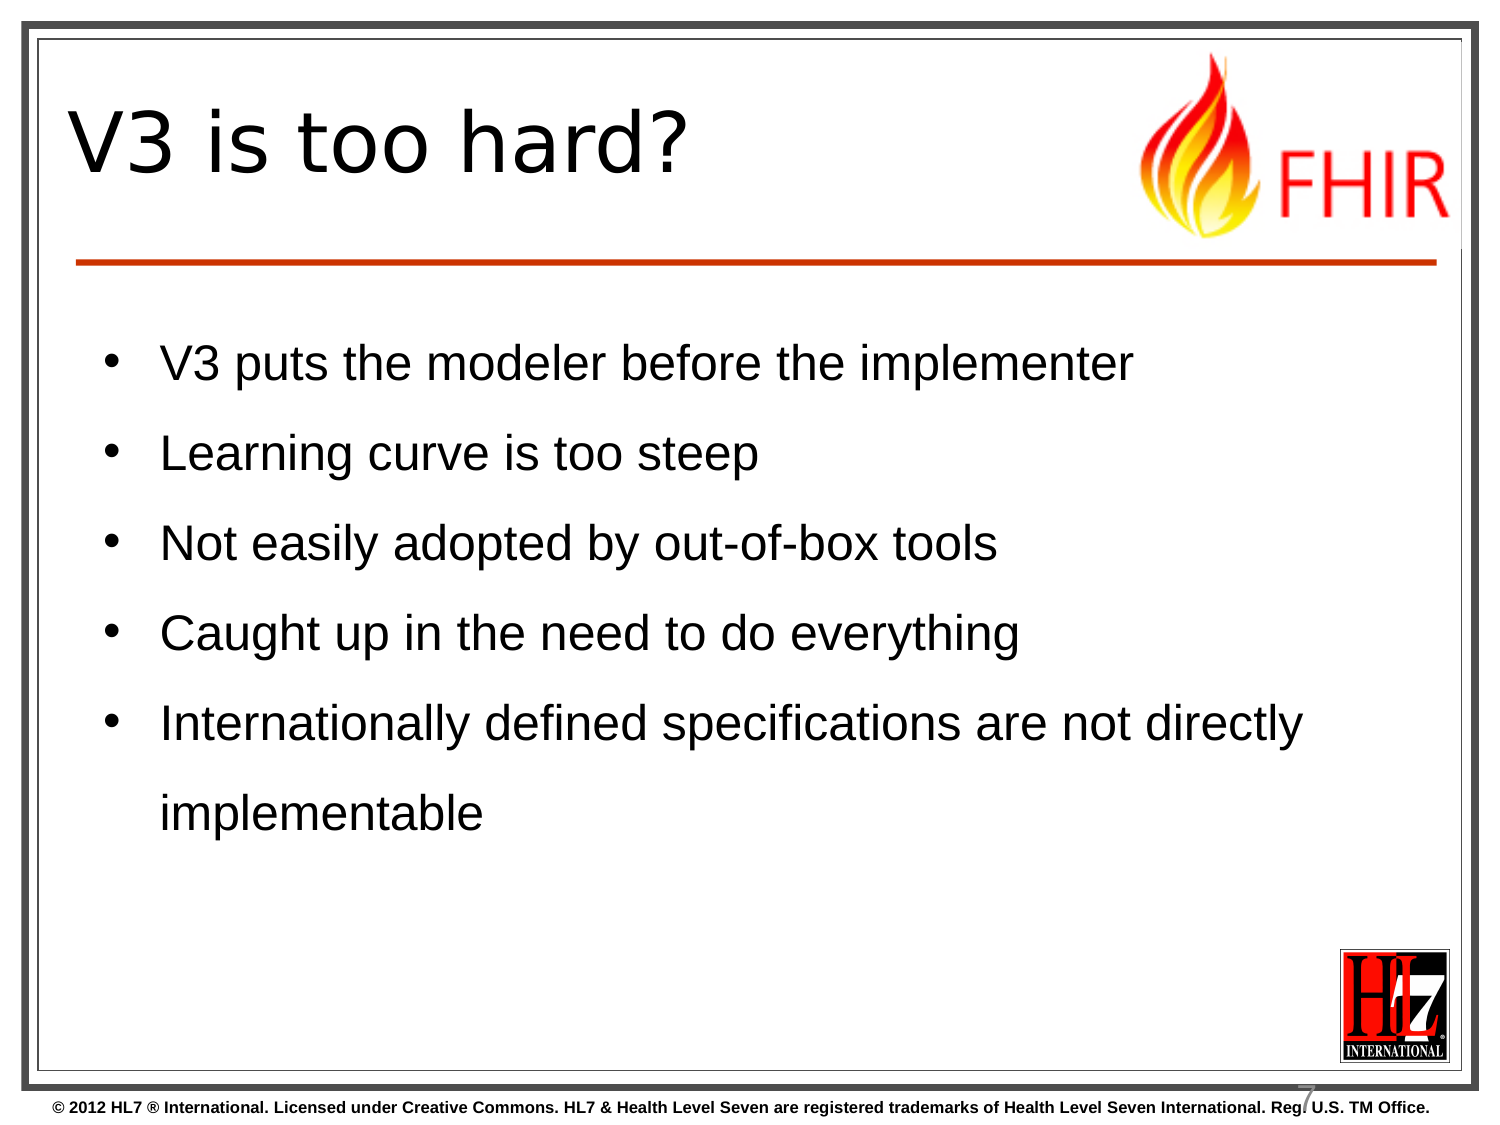

V3 is too hard?
V3 puts the modeler before the implementer
Learning curve is too steep
Not easily adopted by out-of-box tools
Caught up in the need to do everything
Internationally defined specifications are not directly implementable
7